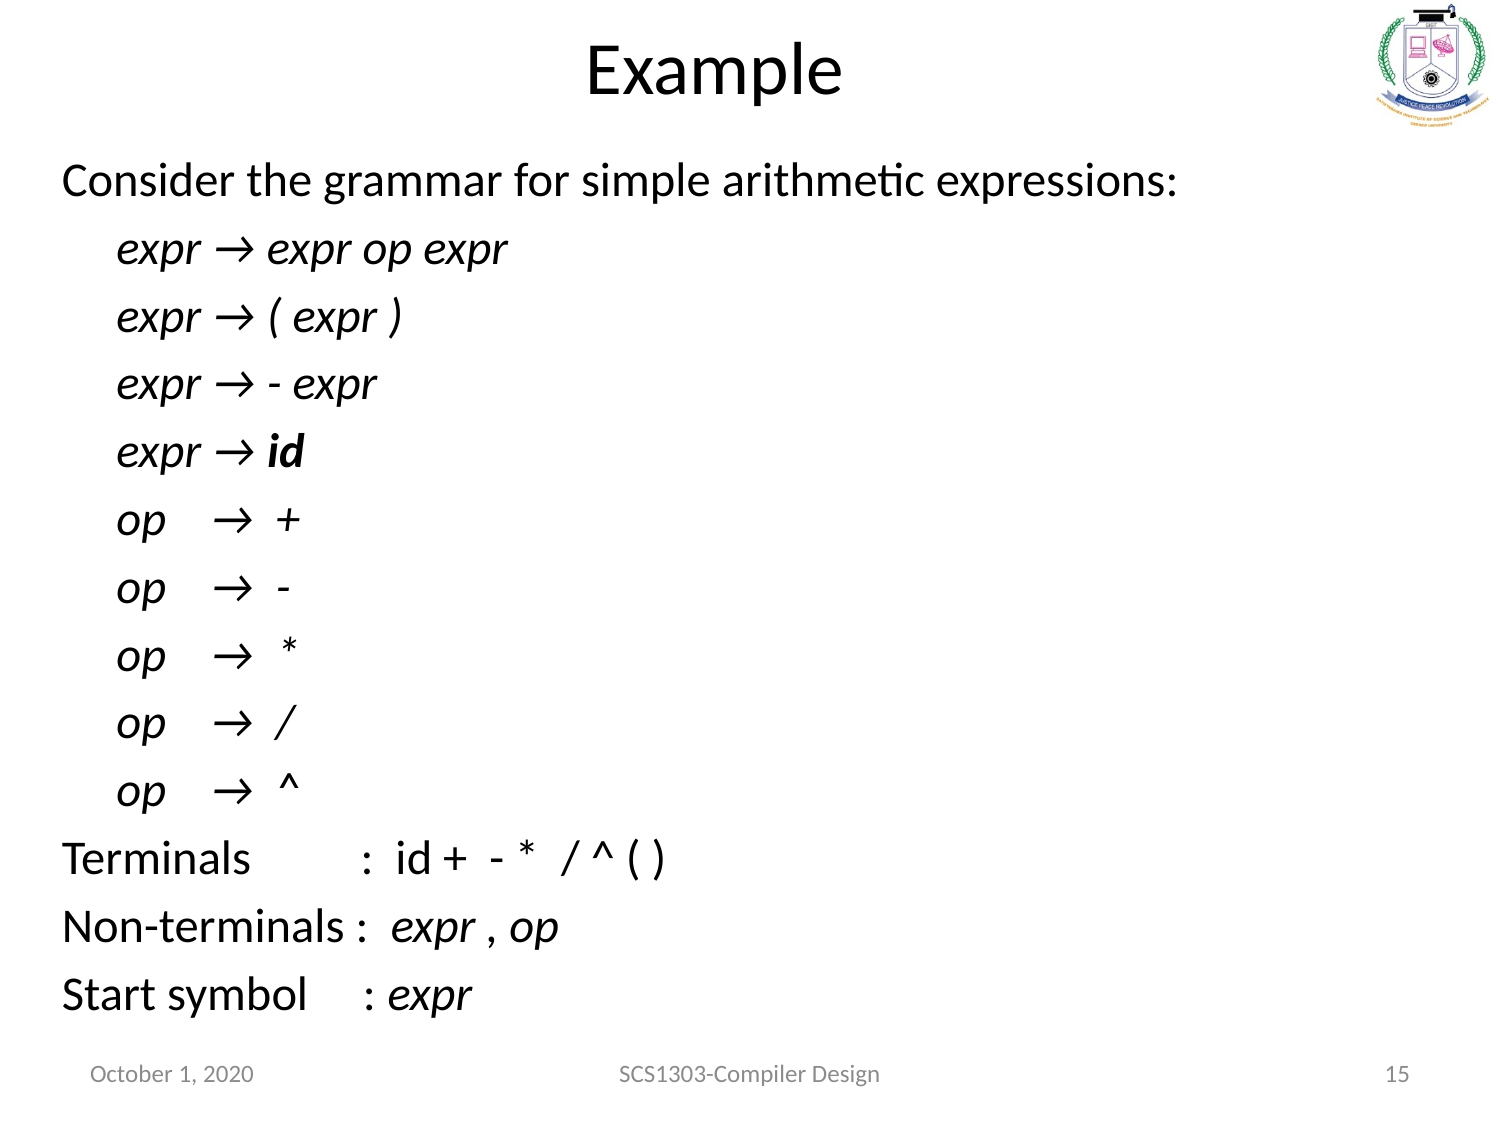

# Example
Consider the grammar for simple arithmetic expressions:
	expr → expr op expr
	expr → ( expr )
	expr → - expr
	expr → id
	op    →  +
	op    →  -
	op    →  *
	op    →  /
	op    →  ^
Terminals          :  id +  - *  / ^ ( )
Non-terminals :  expr , op
Start symbol     : expr
October 1, 2020
SCS1303-Compiler Design
15